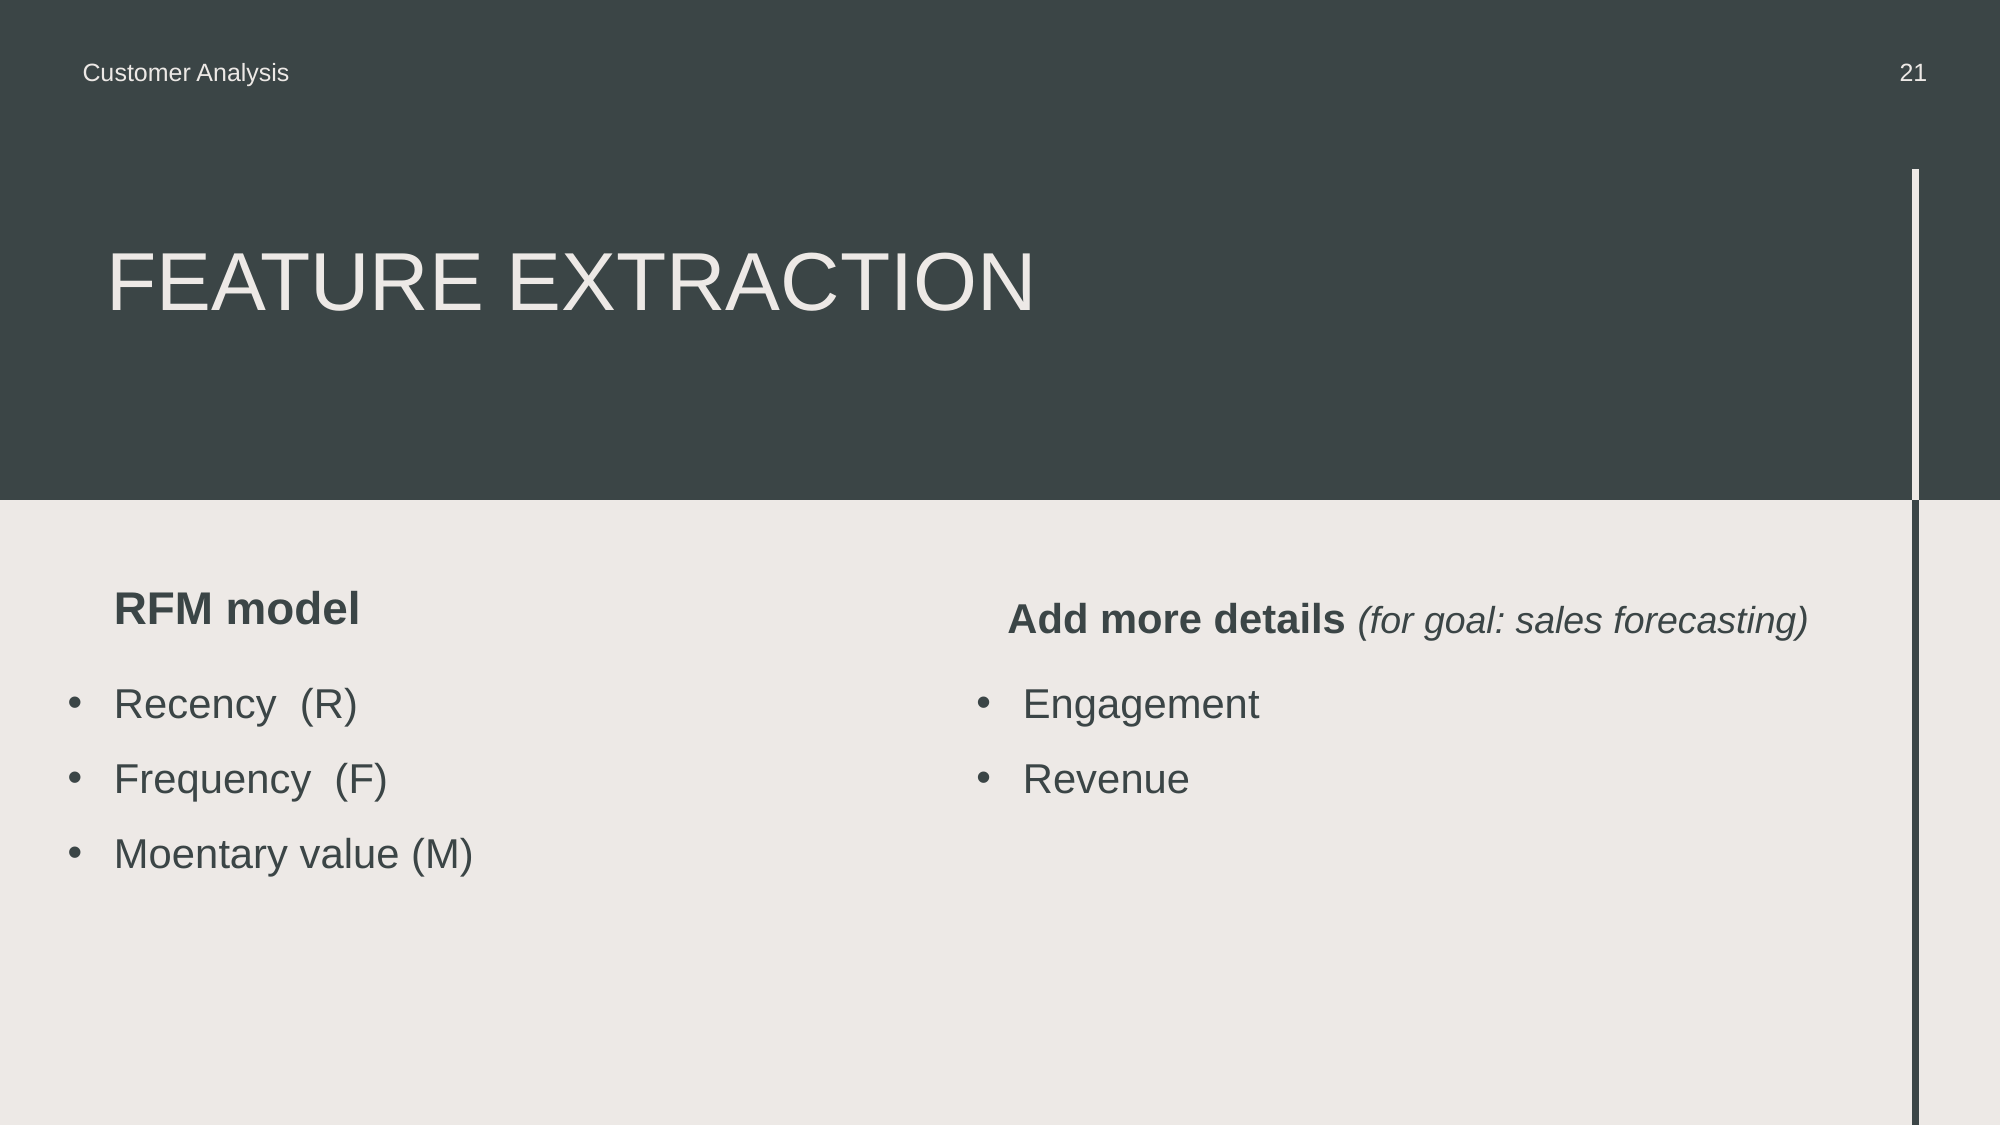

Customer Analysis
21
# Feature extraction

Add more details (for goal: sales forecasting)
RFM model
Recency  (R)
Frequency  (F)
Moentary value (M)
Engagement
Revenue